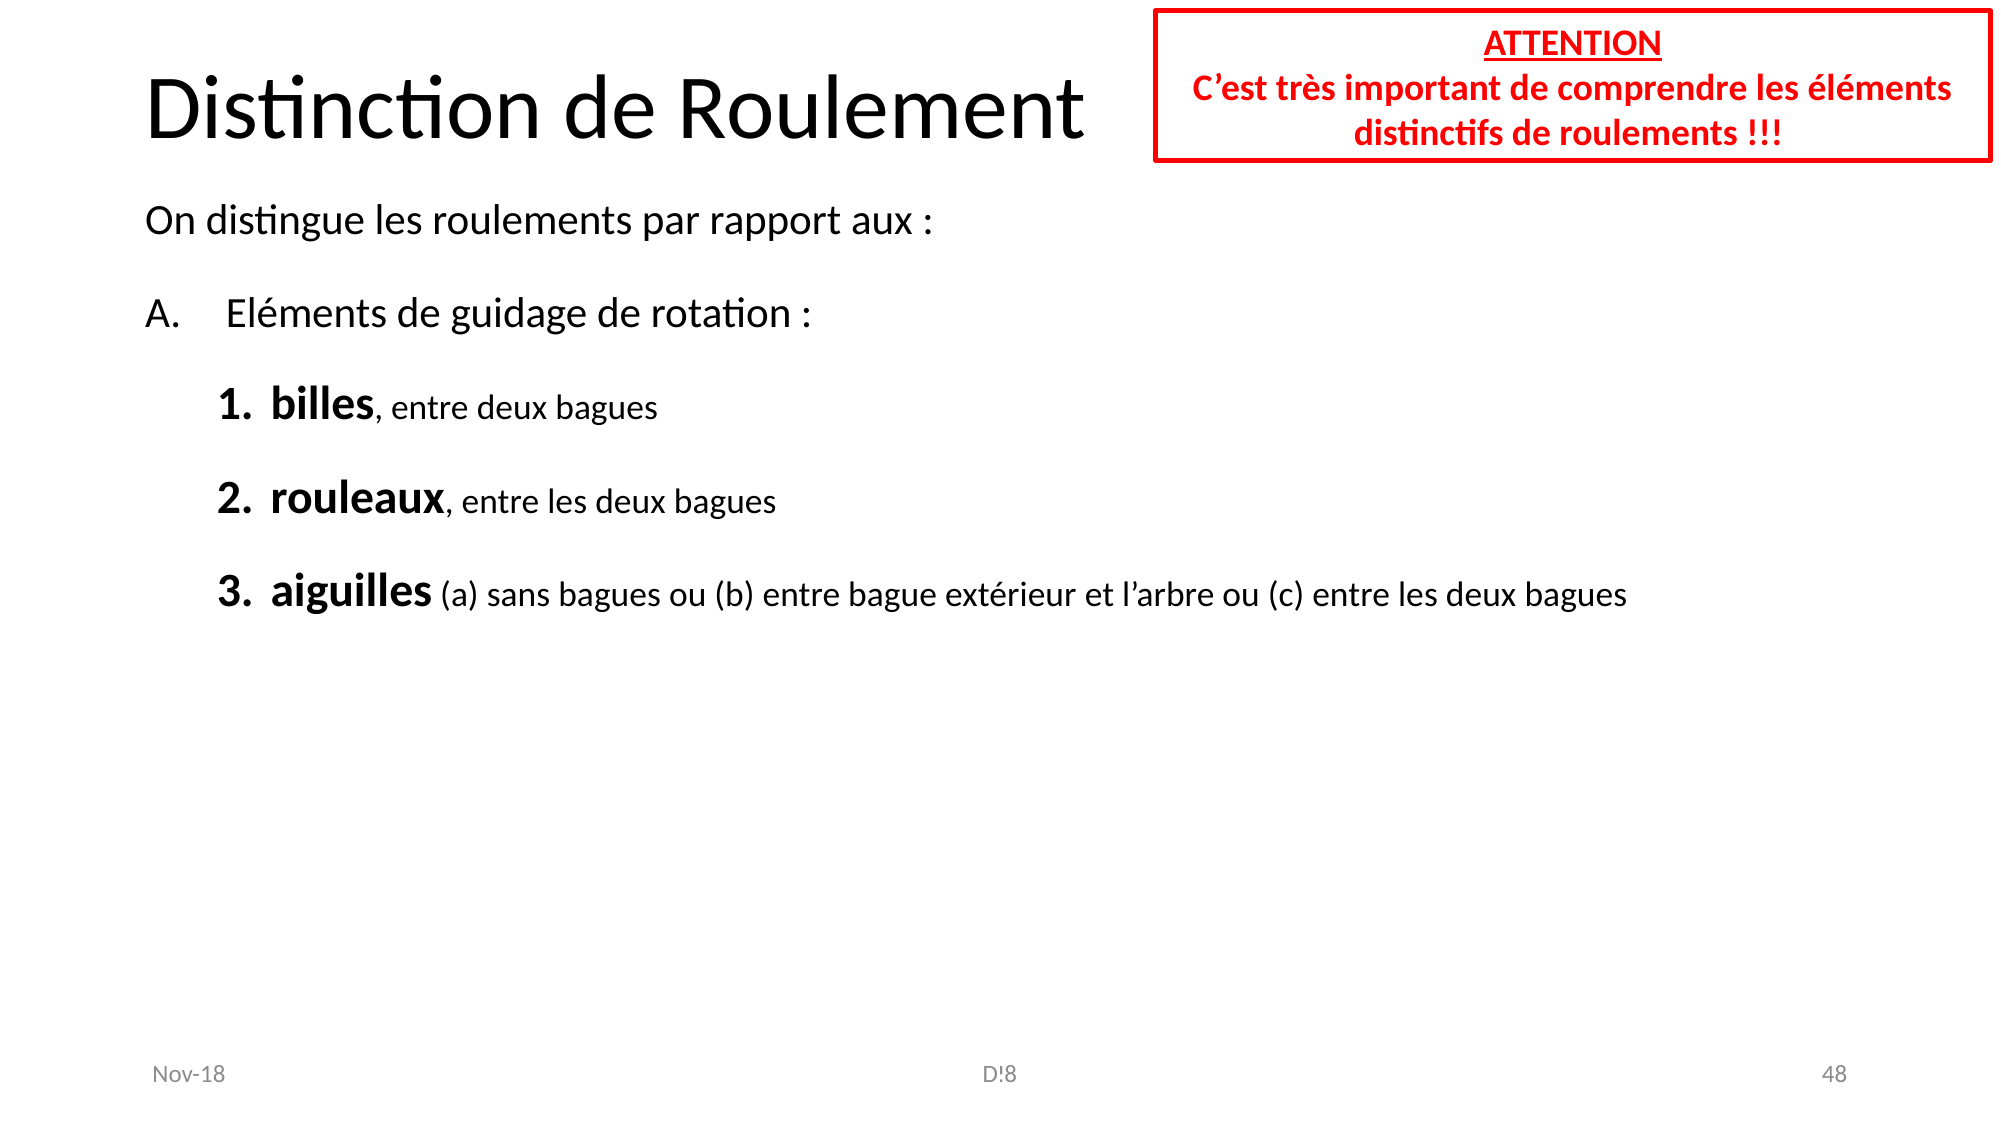

# Distinction de Roulement
ATTENTION
C’est très important de comprendre les éléments distinctifs de roulements !!!
On distingue les roulements par rapport aux :
Eléments de guidage de rotation :
billes, entre deux bagues
rouleaux, entre les deux bagues
aiguilles (a) sans bagues ou (b) entre bague extérieur et l’arbre ou (c) entre les deux bagues
Le placement des bagues par rapport à l’axe de l’arbre :
Roulements radiaux (classiques)
Roulements axiaux (de butée)
La géométrie du roulement (bague, positionnement billes/rouleaux) est conçue pour qu’il puisse être fortement sollicité par des efforts qui actent aux certains directions. On appelle ces efforts « charges » (notion très important) du roulement

Nov-18
DI8
48